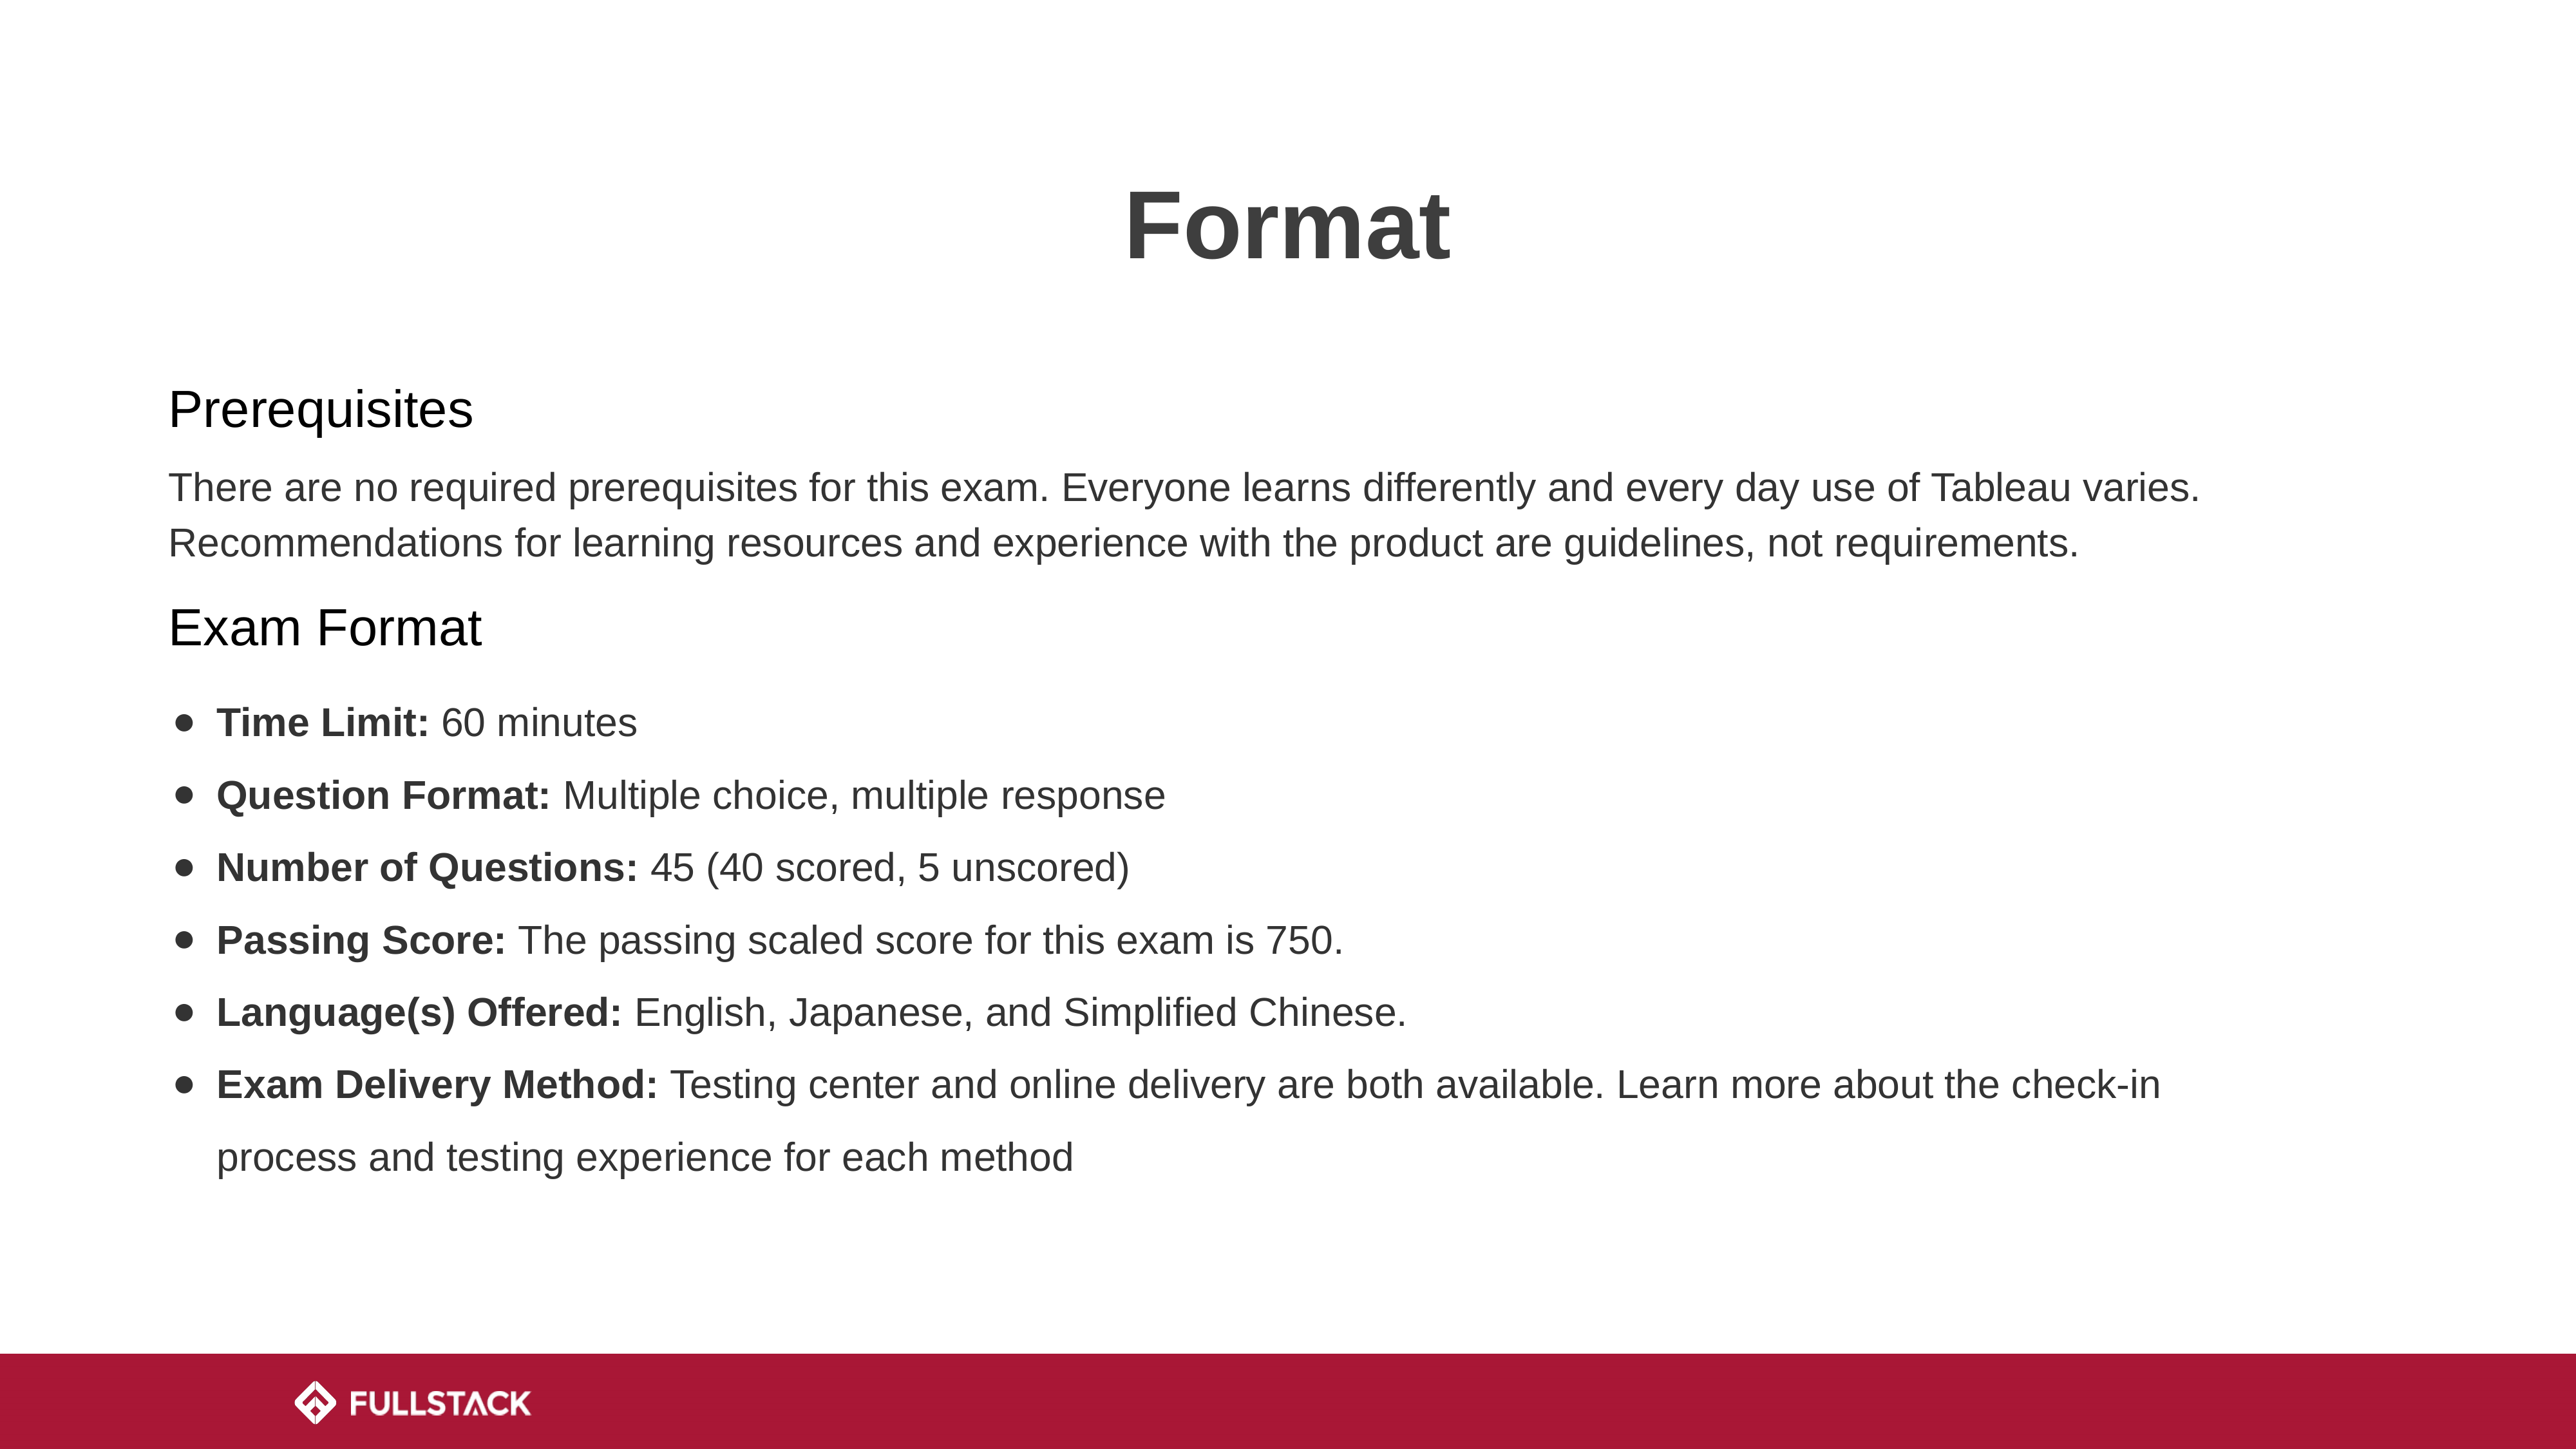

# Format
Prerequisites
There are no required prerequisites for this exam. Everyone learns differently and every day use of Tableau varies. Recommendations for learning resources and experience with the product are guidelines, not requirements.
Exam Format
Time Limit: 60 minutes
Question Format: Multiple choice, multiple response
Number of Questions: 45 (40 scored, 5 unscored)
Passing Score: The passing scaled score for this exam is 750.
Language(s) Offered: English, Japanese, and Simplified Chinese.
Exam Delivery Method: Testing center and online delivery are both available. Learn more about the check-in process and testing experience for each method